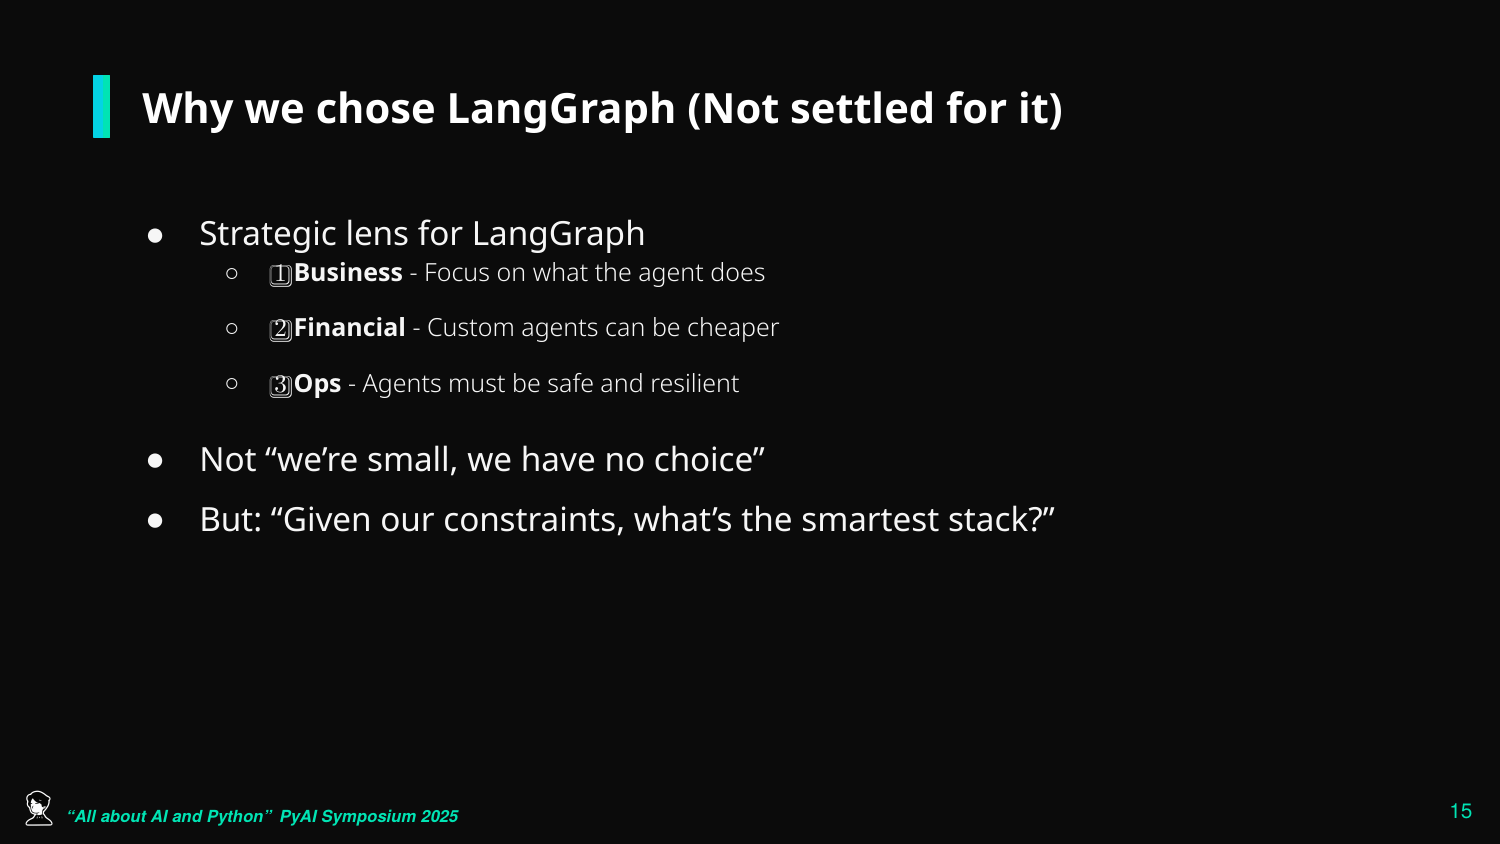

# Why we chose LangGraph (Not settled for it)
Strategic lens for LangGraph
1️⃣ Business - Focus on what the agent does
2️⃣ Financial - Custom agents can be cheaper
3️⃣ Ops - Agents must be safe and resilient
Not “we’re small, we have no choice”
But: “Given our constraints, what’s the smartest stack?”
15